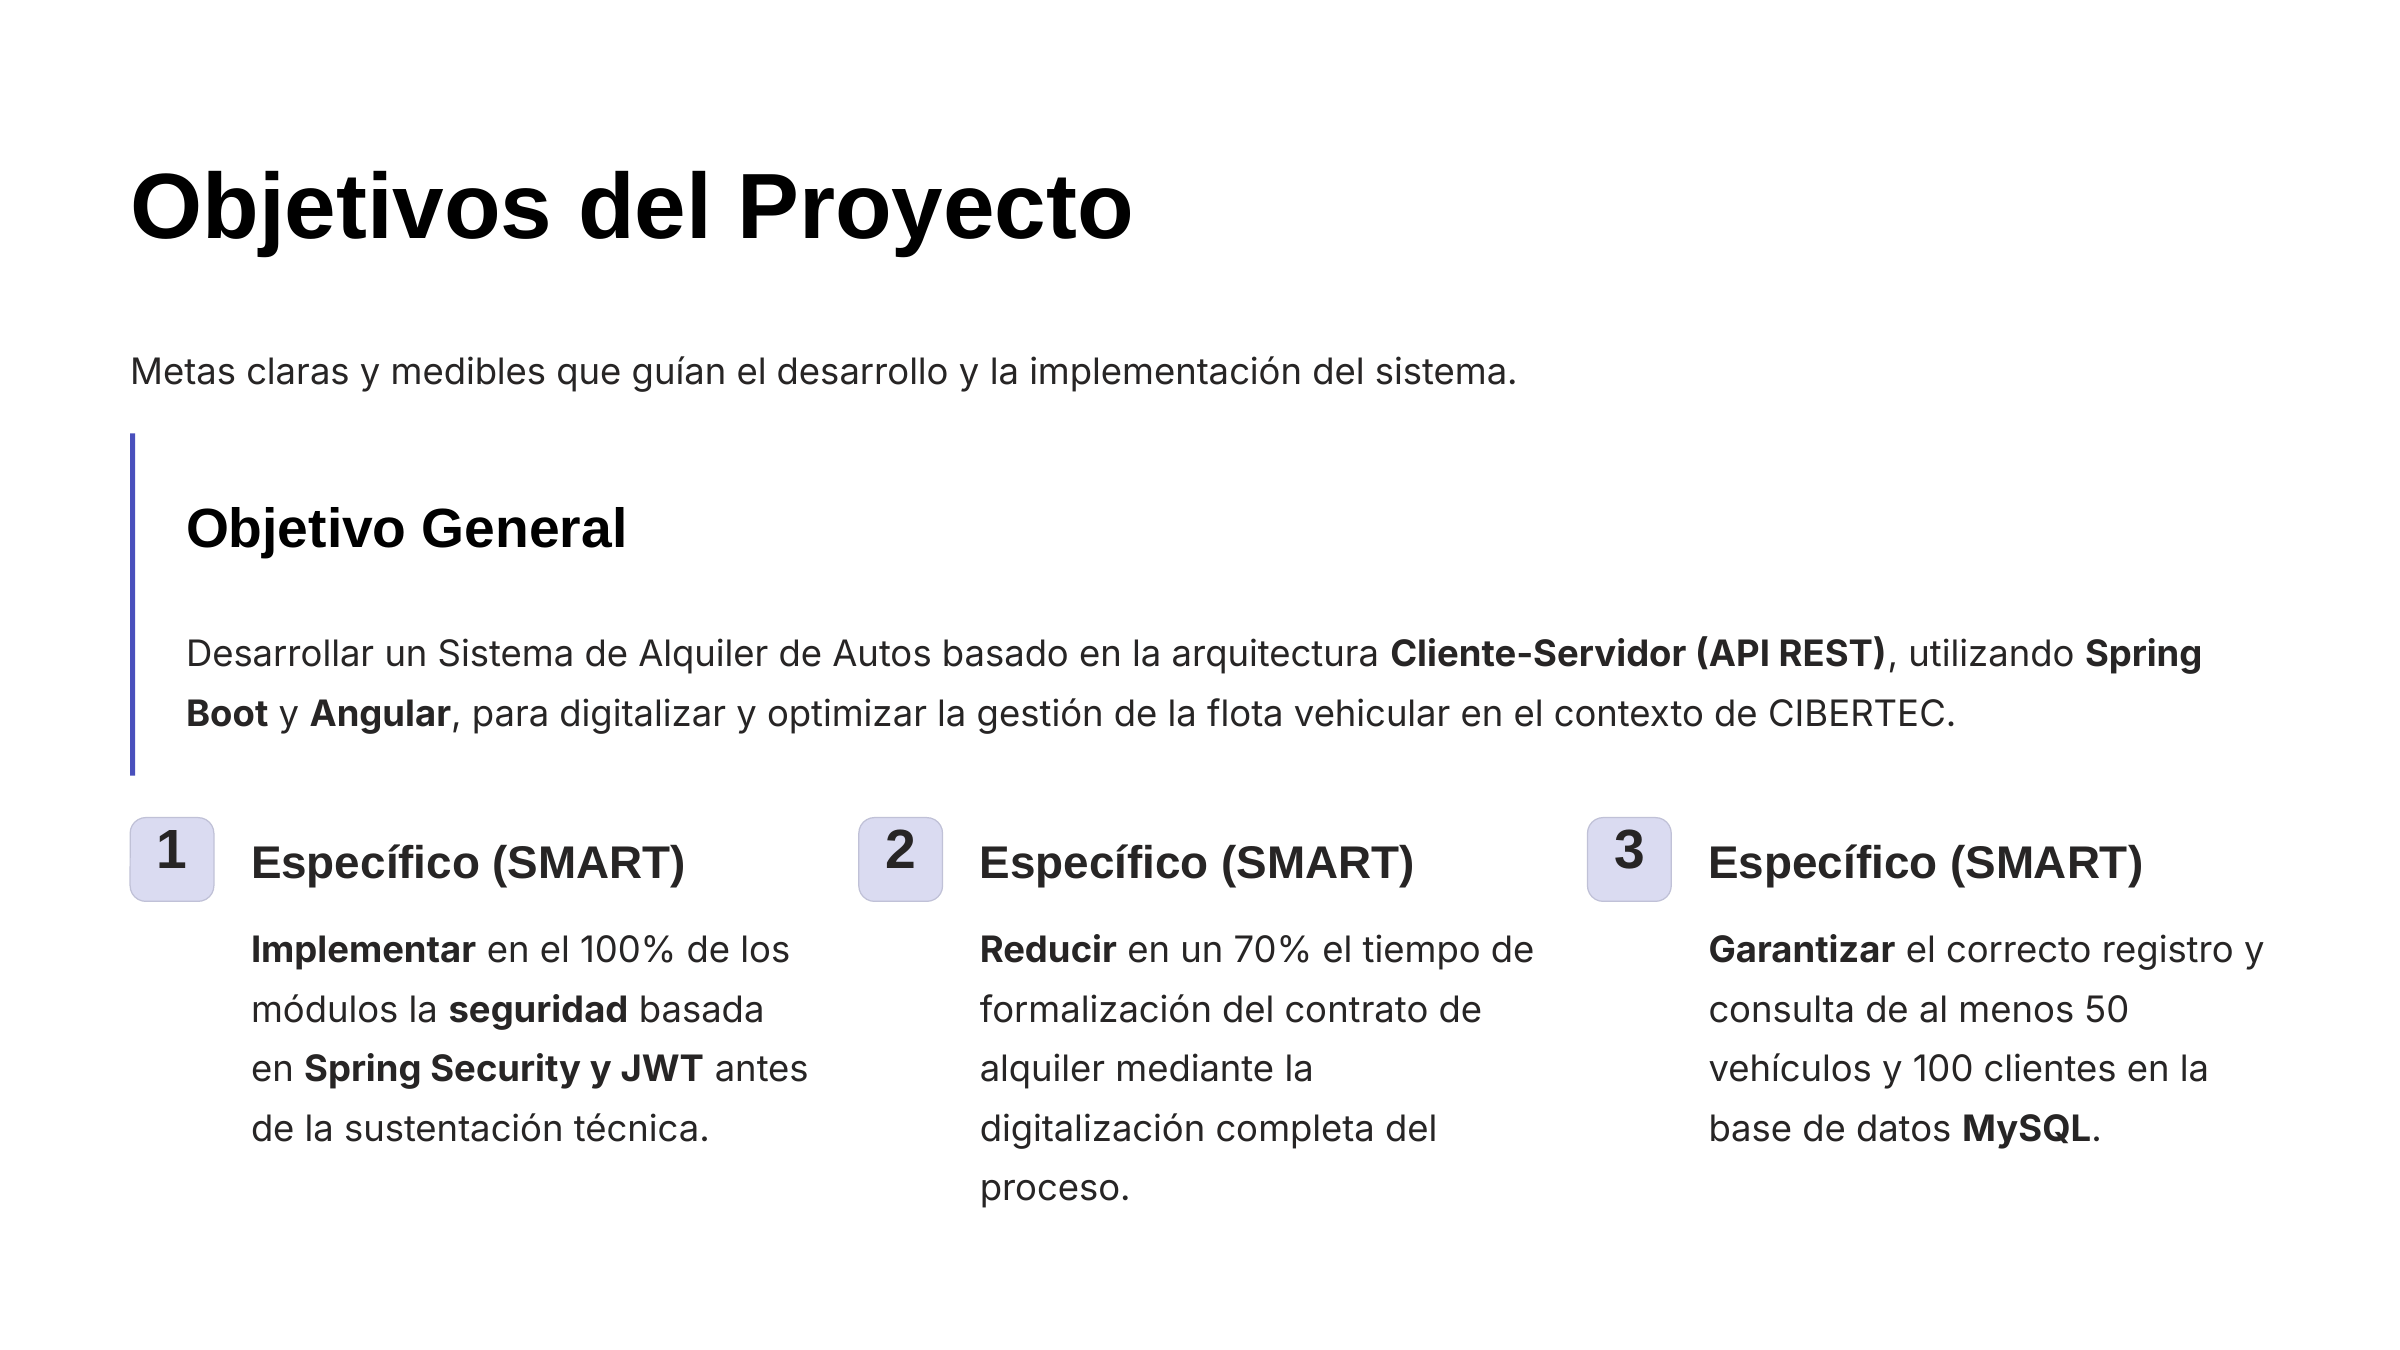

Objetivos del Proyecto
Metas claras y medibles que guían el desarrollo y la implementación del sistema.

Objetivo General
Desarrollar un Sistema de Alquiler de Autos basado en la arquitectura Cliente-Servidor (API REST), utilizando Spring Boot y Angular, para digitalizar y optimizar la gestión de la flota vehicular en el contexto de CIBERTEC.

1
2
3
Específico (SMART)
Específico (SMART)
Específico (SMART)
Implementar en el 100% de los módulos la seguridad basada en Spring Security y JWT antes de la sustentación técnica.
Reducir en un 70% el tiempo de formalización del contrato de alquiler mediante la digitalización completa del proceso.
Garantizar el correcto registro y consulta de al menos 50 vehículos y 100 clientes en la base de datos MySQL.